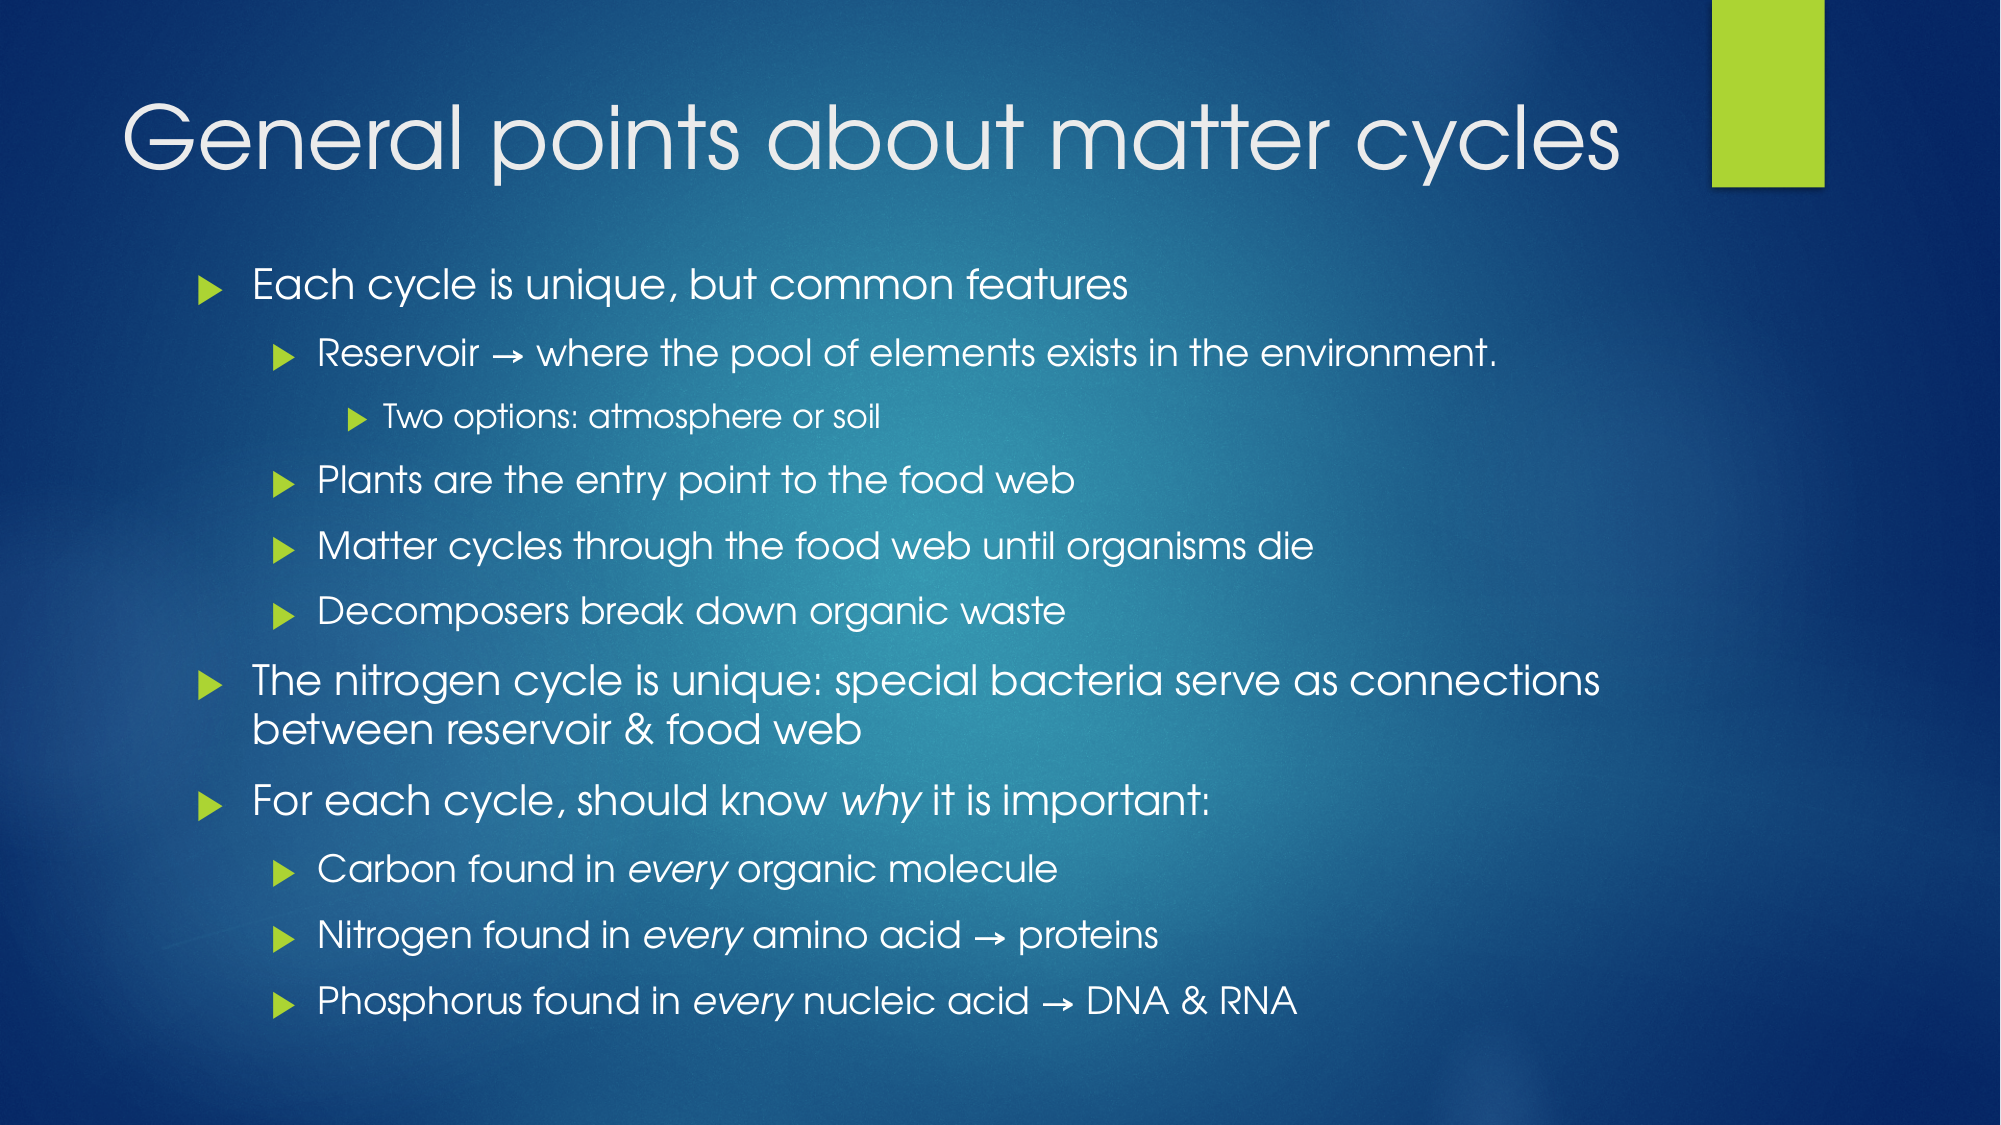

# General points about matter cycles
Each cycle is unique, but common features
Reservoir → where the pool of elements exists in the environment.
Two options: atmosphere or soil
Plants are the entry point to the food web
Matter cycles through the food web until organisms die
Decomposers break down organic waste
The nitrogen cycle is unique: special bacteria serve as connections between reservoir & food web
For each cycle, should know why it is important:
Carbon found in every organic molecule
Nitrogen found in every amino acid → proteins
Phosphorus found in every nucleic acid → DNA & RNA